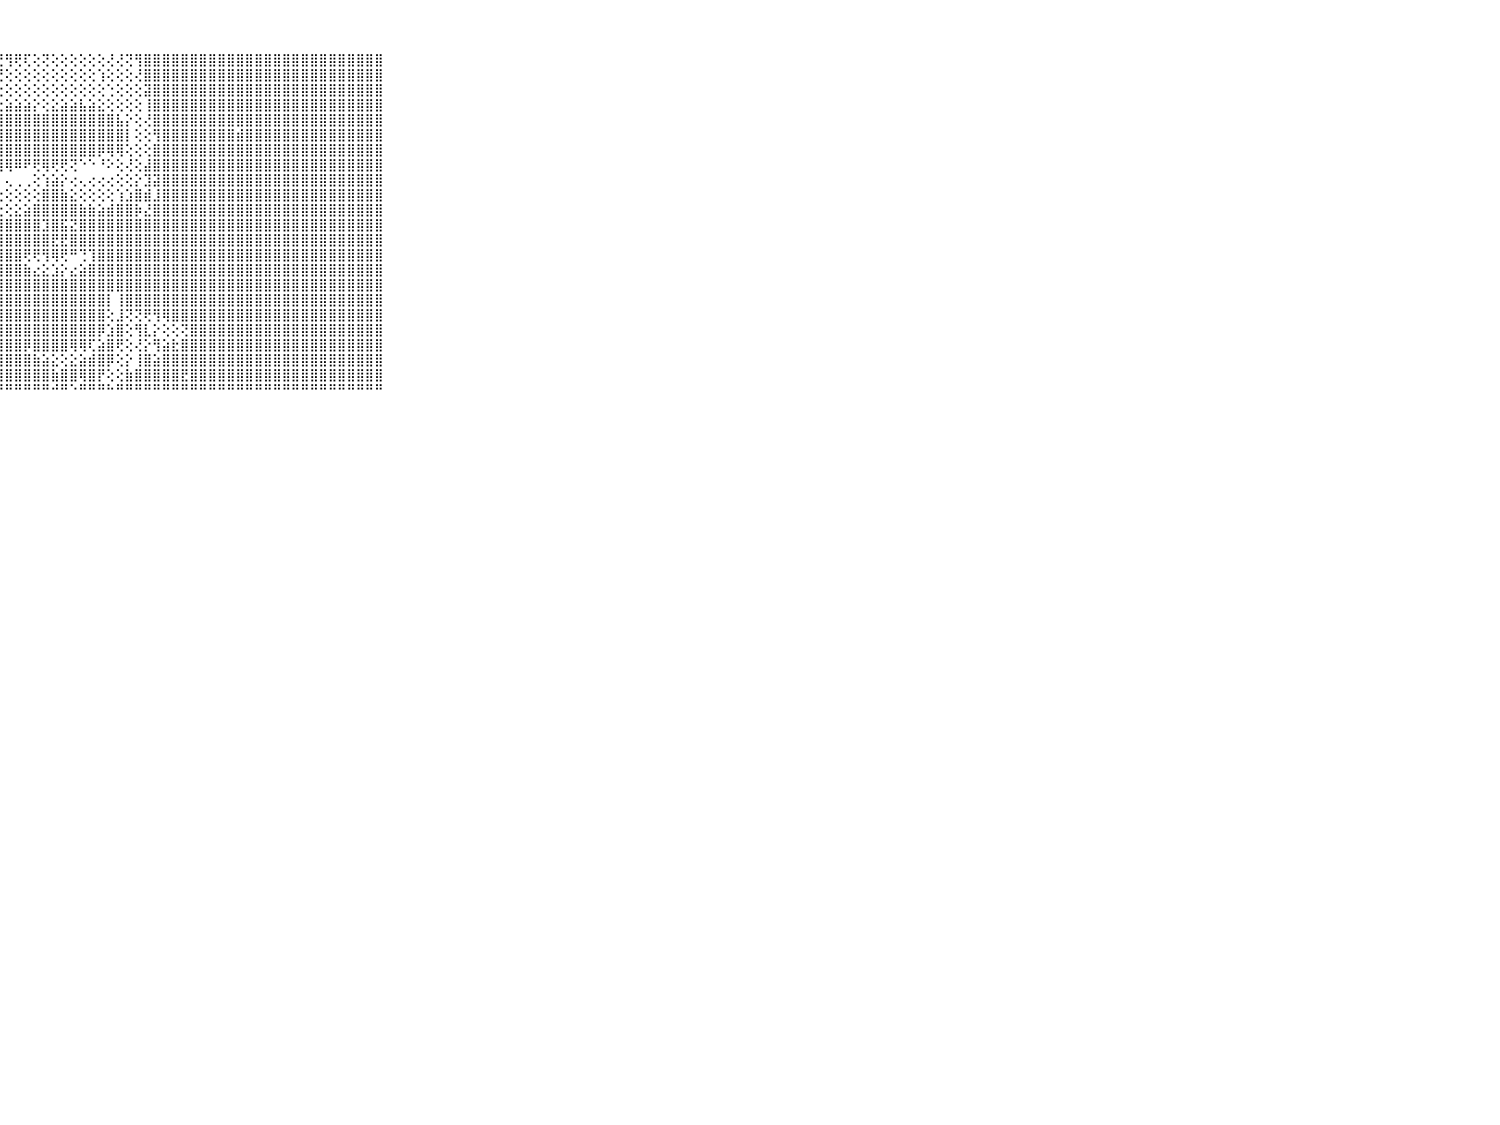

⠀⠀⠀⠀⠀⠀⠀⠀⠀⠀⠀⣿⣿⣿⣿⣿⣿⣿⣿⣿⣿⢟⢟⢕⢕⢕⢼⢜⢻⢟⢏⢕⢝⢕⢕⢕⢕⢕⢕⢜⢜⢝⢻⣿⣿⣿⣿⣿⣿⣿⣿⣿⣿⣿⣿⣿⣿⣿⣿⣿⣿⣿⣿⣿⣿⣿⣿⣿⣿⠀⠀⠀⠀⠀⠀⠀⠀⠀⠀⠀⠀
⠀⠀⠀⠀⠀⠀⠀⠀⠀⠀⠀⣿⣿⣿⣿⣿⣿⣿⣿⡿⢏⢕⢕⢕⢕⢼⢕⢜⢕⢕⢕⢕⢕⢕⢕⢕⢕⢕⢱⢕⢕⢕⢜⣿⣿⣿⣿⣿⣿⣿⣿⣿⣿⣿⣿⣿⣿⣿⣿⣿⣿⣿⣿⣿⣿⣿⣿⣿⣿⠀⠀⠀⠀⠀⠀⠀⠀⠀⠀⠀⠀
⠀⠀⠀⠀⠀⠀⠀⠀⠀⠀⠀⣿⣿⣿⣿⣿⣿⣿⣿⡕⢕⢱⢱⡕⢕⢕⢕⢕⢕⢕⢕⢕⢕⢕⢕⢕⢕⢕⢕⢑⢕⢕⢕⣽⣿⣿⣿⣿⣿⣿⣿⣿⣿⣿⣿⣿⣿⣿⣿⣿⣿⣿⣿⣿⣿⣿⣿⣿⣿⠀⠀⠀⠀⠀⠀⠀⠀⠀⠀⠀⠀
⠀⠀⠀⠀⠀⠀⠀⠀⠀⠀⠀⣿⣿⣿⣿⣿⣿⣿⢕⢕⢕⢕⢕⢕⢕⢕⢕⣕⣵⣵⣵⡕⢕⣕⣵⣵⣧⣵⣕⢕⢕⢕⢕⢸⣿⣿⣿⣿⣿⣿⣿⣿⣿⣿⣿⣿⣿⣿⣿⣿⣿⣿⣿⣿⣿⣿⣿⣿⣿⠀⠀⠀⠀⠀⠀⠀⠀⠀⠀⠀⠀
⠀⠀⠀⠀⠀⠀⠀⠀⠀⠀⠀⣿⣿⣿⣿⣿⣿⣿⣷⡕⢕⢕⢕⢕⣵⣿⣿⣿⣿⣿⣿⣿⣿⣿⣿⣿⣿⣿⣿⣿⣧⡕⢕⢜⣿⣿⣿⣿⣿⣿⣿⣿⣿⣿⣿⣿⣿⣿⣿⣿⣿⣿⣿⣿⣿⣿⣿⣿⣿⠀⠀⠀⠀⠀⠀⠀⠀⠀⠀⠀⠀
⠀⠀⠀⠀⠀⠀⠀⠀⠀⠀⠀⣿⣿⣿⣿⣿⣿⣿⣿⣧⢕⢕⢕⣼⣿⣿⣿⣿⣿⣿⣿⣿⣿⣿⣿⣿⣿⣿⣿⣿⣿⡇⢕⢕⢻⣿⣿⣿⣿⣿⣿⣿⣿⣾⣿⣿⣿⣿⣿⣿⣿⣿⣿⣿⣿⣿⣿⣿⣿⠀⠀⠀⠀⠀⠀⠀⠀⠀⠀⠀⠀
⠀⠀⠀⠀⠀⠀⠀⠀⠀⠀⠀⣿⣿⣿⣿⣿⣿⣿⣿⣿⢕⢕⢕⣿⣿⣿⣿⣿⣿⣿⣿⣿⣿⣿⣿⣿⣿⣿⡿⢿⢿⢕⢕⢕⣿⣿⣿⣿⣿⣿⣿⣿⣿⣿⣿⣿⣿⣿⣿⣿⣿⣿⣿⣿⣿⣿⣿⣿⣿⠀⠀⠀⠀⠀⠀⠀⠀⠀⠀⠀⠀
⠀⠀⠀⠀⠀⠀⠀⠀⠀⠀⠀⣿⣿⣿⣿⣿⣿⣿⣿⣿⡇⢕⢜⢿⢟⢟⢟⢻⢿⠿⠟⢟⢿⢟⢟⢝⠑⠑⠘⠕⢕⢜⢕⣼⣿⣿⣿⣿⣿⣿⣿⣿⣿⣿⣿⣿⣿⣿⣿⣿⣿⣿⣿⣿⣿⣿⣿⣿⣿⠀⠀⠀⠀⠀⠀⠀⠀⠀⠀⠀⠀
⠀⠀⠀⠀⠀⠀⠀⠀⠀⠀⠀⣿⣿⣿⣿⣿⣿⣿⣿⣿⣷⡕⣇⣵⢝⢕⠕⠁⢄⢀⢀⢕⢱⣵⡕⢔⢄⢔⢔⢔⢕⢕⡕⣹⣽⣿⣿⣿⣿⣿⣿⣿⣿⣿⣿⣿⣿⣿⣿⣿⣿⣿⣿⣿⣿⣿⣿⣿⣿⠀⠀⠀⠀⠀⠀⠀⠀⠀⠀⠀⠀
⠀⠀⠀⠀⠀⠀⠀⠀⠀⠀⠀⣿⣿⣿⣿⣿⣿⣿⣿⣿⣿⣿⡏⢝⢧⢕⢔⢔⢕⢕⢕⢕⣿⣿⣷⣕⢕⢕⢕⢕⢱⣱⣿⣾⣸⣿⣿⣿⣿⣿⣿⣿⣿⣿⣿⣿⣿⣿⣿⣿⣿⣿⣿⣿⣿⣿⣿⣿⣿⠀⠀⠀⠀⠀⠀⠀⠀⠀⠀⠀⠀
⠀⠀⠀⠀⠀⠀⠀⠀⠀⠀⠀⣿⣿⣿⣿⣿⣿⣿⣿⣿⣿⣮⣷⣿⣷⣕⣱⢕⢕⣕⣵⣿⣿⣿⣿⣿⣷⣷⣵⣾⣿⣿⡷⣜⣿⣿⣿⣿⣿⣿⣿⣿⣿⣿⣿⣿⣿⣿⣿⣿⣿⣿⣿⣿⣿⣿⣿⣿⣿⠀⠀⠀⠀⠀⠀⠀⠀⠀⠀⠀⠀
⠀⠀⠀⠀⠀⠀⠀⠀⠀⠀⠀⣿⣿⣿⣿⣿⣿⣿⣿⣿⣿⣿⣿⣿⣿⣿⣧⣾⣿⣿⣿⣿⣹⣿⣯⣝⣿⣿⣿⣿⣿⣿⣿⣿⣿⣿⣿⣿⣿⣿⣿⣿⣿⣿⣿⣿⣿⣿⣿⣿⣿⣿⣿⣿⣿⣿⣿⣿⣿⠀⠀⠀⠀⠀⠀⠀⠀⠀⠀⠀⠀
⠀⠀⠀⠀⠀⠀⠀⠀⠀⠀⠀⣿⣿⣿⣿⣿⣿⣿⣿⣿⣿⣿⣿⣿⣿⣿⣿⣿⣿⣿⣿⣿⣿⣟⣟⣿⣿⣿⣿⣿⣿⣿⣿⣿⣿⣿⣿⣿⣿⣿⣿⣿⣿⣿⣿⣿⣿⣿⣿⣿⣿⣿⣿⣿⣿⣿⣿⣿⣿⠀⠀⠀⠀⠀⠀⠀⠀⠀⠀⠀⠀
⠀⠀⠀⠀⠀⠀⠀⠀⠀⠀⠀⣿⣿⣿⣿⣿⣿⣿⣿⣿⣿⣿⣿⣿⣿⣿⣿⣿⣿⣿⢟⢟⢻⢿⢟⠛⢙⢹⣿⣿⣿⣿⣿⣿⣿⣿⣿⣿⣿⣿⣿⣿⣿⣿⣿⣿⣿⣿⣿⣿⣿⣿⣿⣿⣿⣿⣿⣿⣿⠀⠀⠀⠀⠀⠀⠀⠀⠀⠀⠀⠀
⠀⠀⠀⠀⠀⠀⠀⠀⠀⠀⠀⣿⣿⣿⣿⣿⣿⣿⣿⣿⣿⣿⣿⣿⣿⣿⣿⣿⣿⣿⣷⣔⣕⣱⡕⣔⣵⣿⣿⣿⣿⣿⣿⣿⣿⣿⣿⣿⣿⣿⣿⣿⣿⣿⣿⣿⣿⣿⣿⣿⣿⣿⣿⣿⣿⣿⣿⣿⣿⠀⠀⠀⠀⠀⠀⠀⠀⠀⠀⠀⠀
⠀⠀⠀⠀⠀⠀⠀⠀⠀⠀⠀⣿⣿⣿⣿⣿⣿⣿⣿⣿⣿⣿⣿⣿⡏⢹⣿⣿⣿⣿⣿⣿⣿⣿⣿⣿⣿⣿⣿⣿⣿⣿⣿⣿⣿⣿⣿⣿⣿⣿⣿⣿⣿⣿⣿⣿⣿⣿⣿⣿⣿⣿⣿⣿⣿⣿⣿⣿⣿⠀⠀⠀⠀⠀⠀⠀⠀⠀⠀⠀⠀
⠀⠀⠀⠀⠀⠀⠀⠀⠀⠀⠀⣿⣿⣿⣿⣿⣿⣿⣿⣿⣿⣿⣿⣿⣧⣼⣿⣿⣿⣿⣿⣿⣿⣿⣿⣿⣿⣿⣿⡇⢸⣿⣿⣿⣿⣿⣿⣿⣿⣿⣿⣿⣿⣿⣿⣿⣿⣿⣿⣿⣿⣿⣿⣿⣿⣿⣿⣿⣿⠀⠀⠀⠀⠀⠀⠀⠀⠀⠀⠀⠀
⠀⠀⠀⠀⠀⠀⠀⠀⠀⠀⠀⣿⣿⣿⣿⣿⣿⣿⣿⣿⣿⣿⣿⣿⣿⣿⣿⣿⣿⣿⣿⣿⣿⣿⣿⣿⣿⣿⣿⢕⣸⢝⢝⢟⢻⢿⣿⣿⣿⣿⣿⣿⣿⣿⣿⣿⣿⣿⣿⣿⣿⣿⣿⣿⣿⣿⣿⣿⣿⠀⠀⠀⠀⠀⠀⠀⠀⠀⠀⠀⠀
⠀⠀⠀⠀⠀⠀⠀⠀⠀⠀⠀⣿⣿⣿⣿⣿⣿⣿⣿⣿⣿⣿⣿⣿⣿⣿⣿⣿⣿⣿⣿⣿⣿⣿⣿⣿⣿⣿⡿⣱⣿⢕⢻⣇⡕⢕⢕⢝⣿⣿⣿⣿⣿⣿⣿⣿⣿⣿⣿⣿⣿⣿⣿⣿⣿⣿⣿⣿⣿⠀⠀⠀⠀⠀⠀⠀⠀⠀⠀⠀⠀
⠀⠀⠀⠀⠀⠀⠀⠀⠀⠀⠀⣿⣿⣿⣿⣿⣿⣿⣿⣿⣿⣿⣿⣿⣿⣿⣿⣿⣿⣿⡿⣿⣿⣿⣿⢿⢿⢏⣵⣿⢟⢕⢜⡕⢻⣵⣗⣿⣿⣿⣿⣿⣿⣿⣿⣿⣿⣿⣿⣿⣿⣿⣿⣿⣿⣿⣿⣿⣿⠀⠀⠀⠀⠀⠀⠀⠀⠀⠀⠀⠀
⠀⠀⠀⠀⠀⠀⠀⠀⠀⠀⠀⣿⣿⣿⣿⣿⣿⣿⣿⣿⣿⣿⣿⣿⣿⣿⣿⣿⣿⣿⣿⣷⣵⣕⢕⣕⣵⣾⣿⡿⢕⡕⢸⣿⣵⣿⣿⣿⣿⣿⣿⣿⣿⣿⣿⣿⣿⣿⣿⣿⣿⣿⣿⣿⣿⣿⣿⣿⣿⠀⠀⠀⠀⠀⠀⠀⠀⠀⠀⠀⠀
⠀⠀⠀⠀⠀⠀⠀⠀⠀⠀⠀⣿⣿⣿⣿⣿⣿⣿⣿⣿⣿⣿⣿⣿⣿⣿⣿⣿⣿⣿⣿⣿⣿⣷⣿⣿⢿⣿⡟⢕⢕⣷⣿⣿⣿⣿⣿⣟⣿⣿⣿⣿⣿⣿⣿⣿⣿⣿⣿⣿⣿⣿⣿⣿⣿⣿⣿⣿⣿⠀⠀⠀⠀⠀⠀⠀⠀⠀⠀⠀⠀
⠀⠀⠀⠀⠀⠀⠀⠀⠀⠀⠀⠛⠛⠛⠛⠛⠛⠛⠛⠛⠛⠛⠛⠛⠛⠛⠛⠛⠛⠛⠛⠛⠛⠚⠛⠑⠛⠛⠛⠓⠛⠛⠛⠛⠛⠛⠛⠛⠛⠛⠛⠛⠛⠛⠛⠛⠛⠛⠛⠛⠛⠛⠛⠛⠛⠛⠛⠛⠛⠀⠀⠀⠀⠀⠀⠀⠀⠀⠀⠀⠀